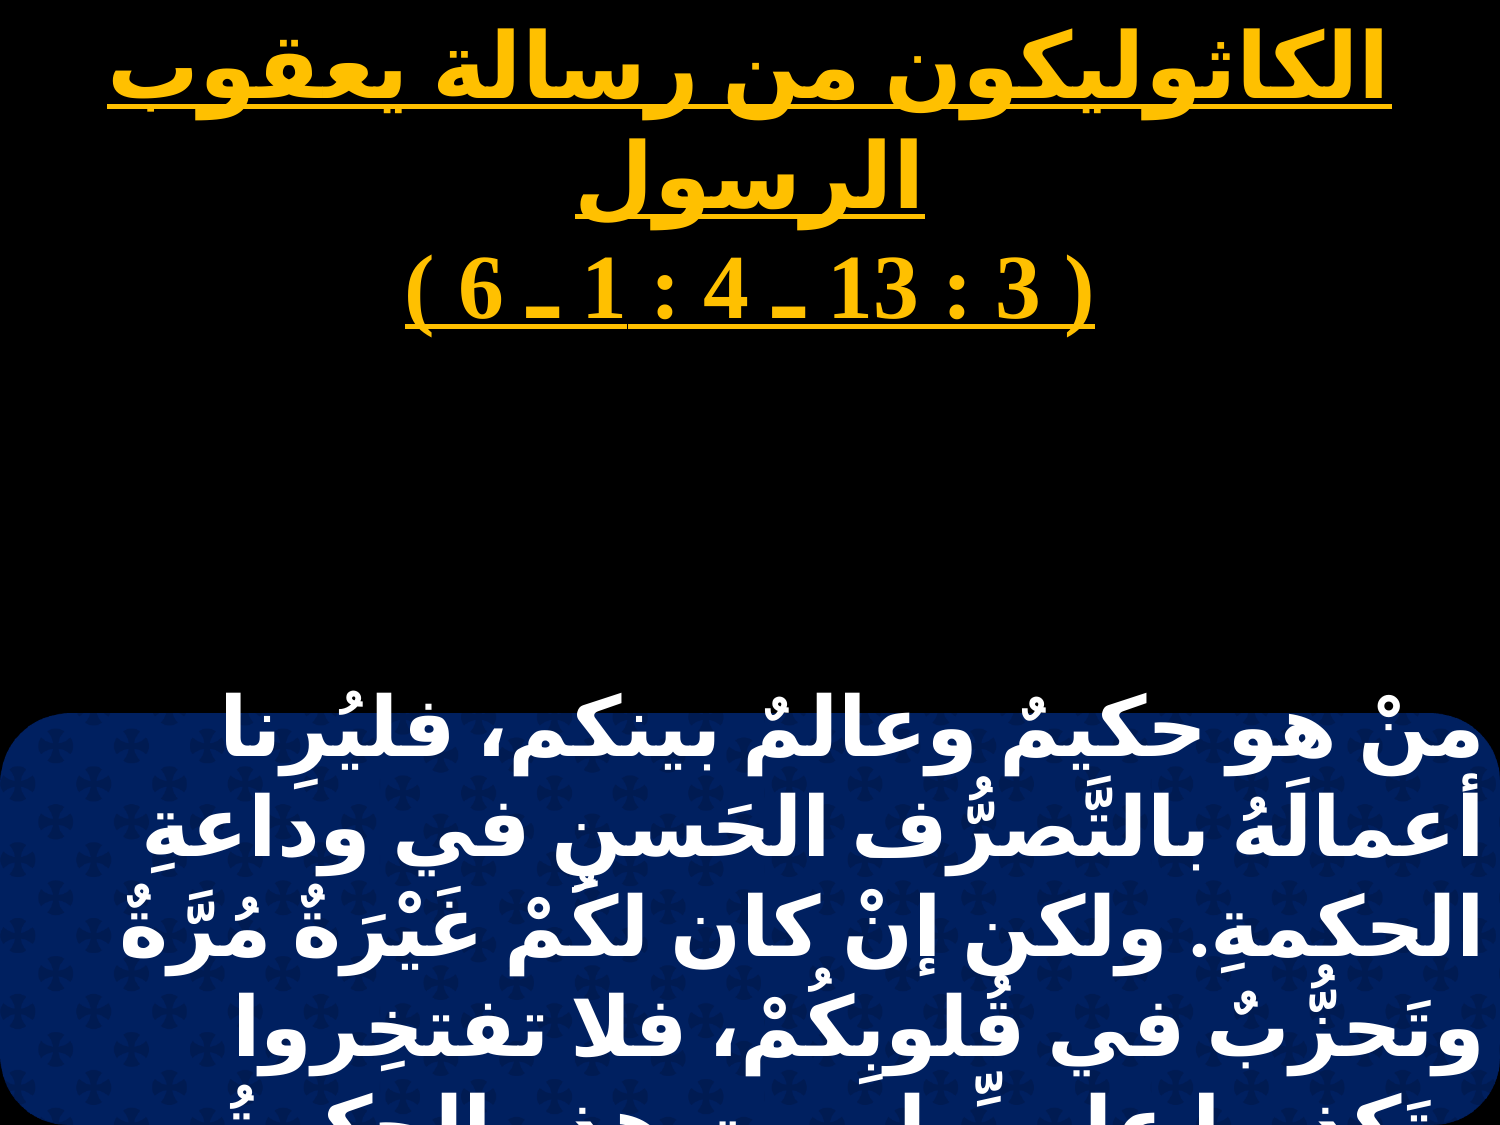

الكاثوليكون من رسالة يعقوب الرسول
( 3 : 13 ـ 4 : 1 ـ 6 )
منْ هو حكيمٌ وعالمٌ بينكم، فليُرِنا أعمالَهُ بالتَّصرُّف الحَسنِ في وداعةِ الحكمةِ. ولكن إنْ كان لكُمْ غَيْرَةٌ مُرَّةٌ وتَحزُّبٌ في قُلوبِكُمْ، فلا تفتخِروا وتَكذِبوا على ِّ. ليست هذه الحِكمةُ نَازلةً